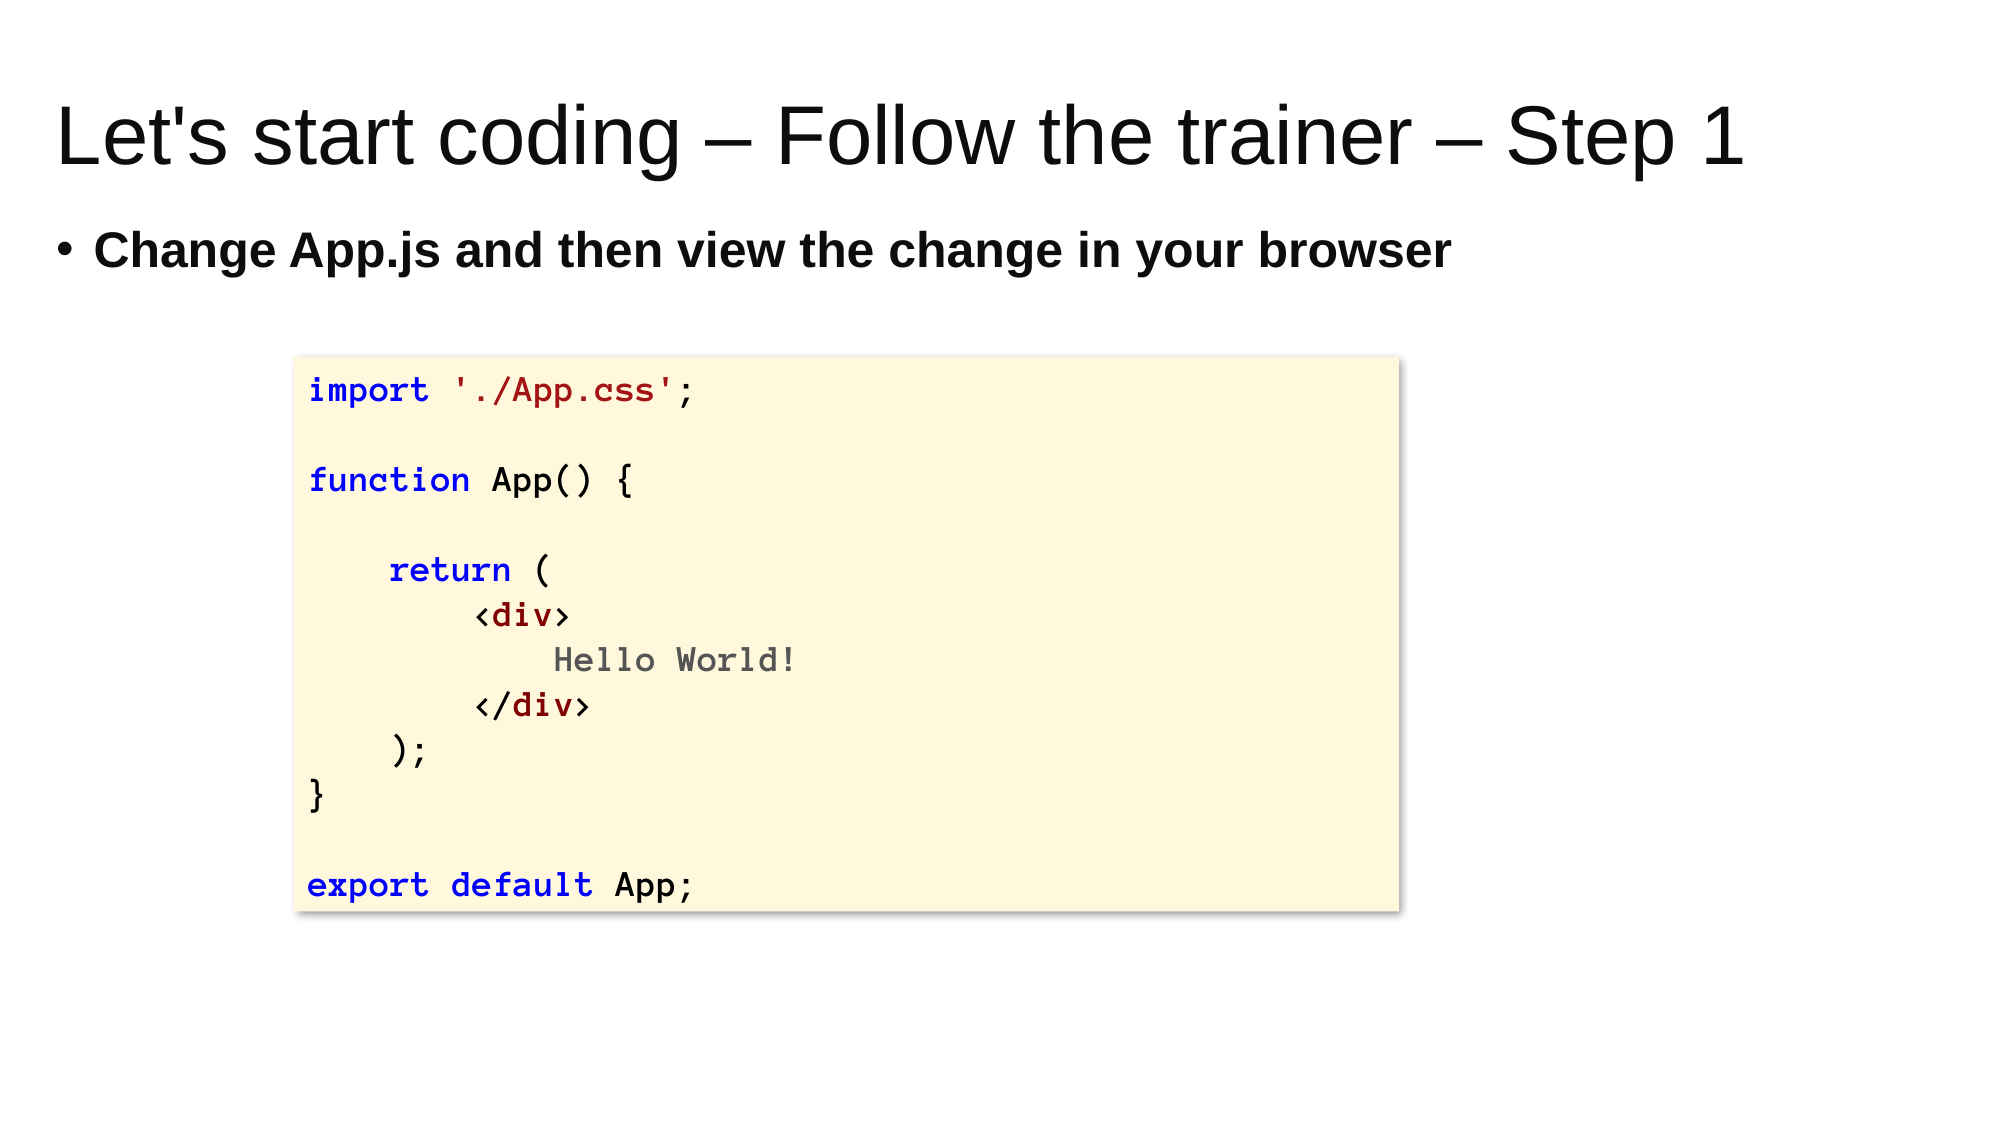

# Let's start coding – Follow the trainer – Step 1
Change App.js and then view the change in your browser
import './App.css';

function App() {

    return (
        <div>
            Hello World!
        </div>
    );
}

export default App;